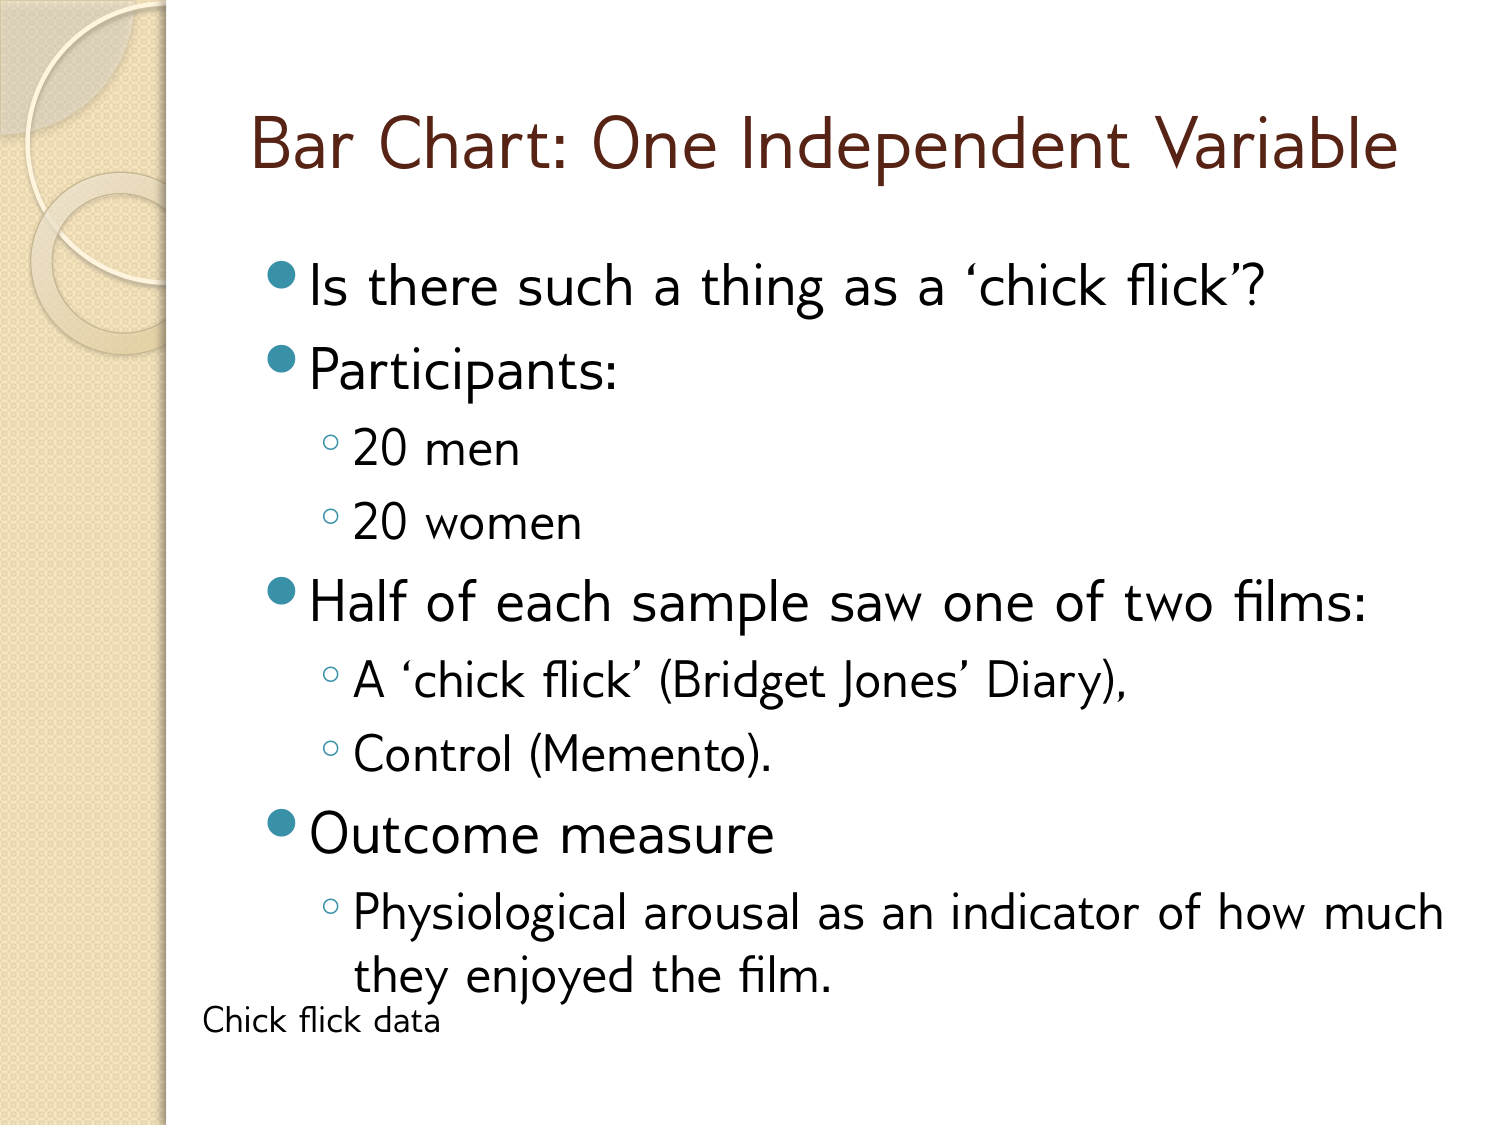

# Bar Chart: One Independent Variable
Is there such a thing as a ‘chick flick’?
Participants:
20 men
20 women
Half of each sample saw one of two films:
A ‘chick flick’ (Bridget Jones’ Diary),
Control (Memento).
Outcome measure
Physiological arousal as an indicator of how much they enjoyed the film.
Chick flick data